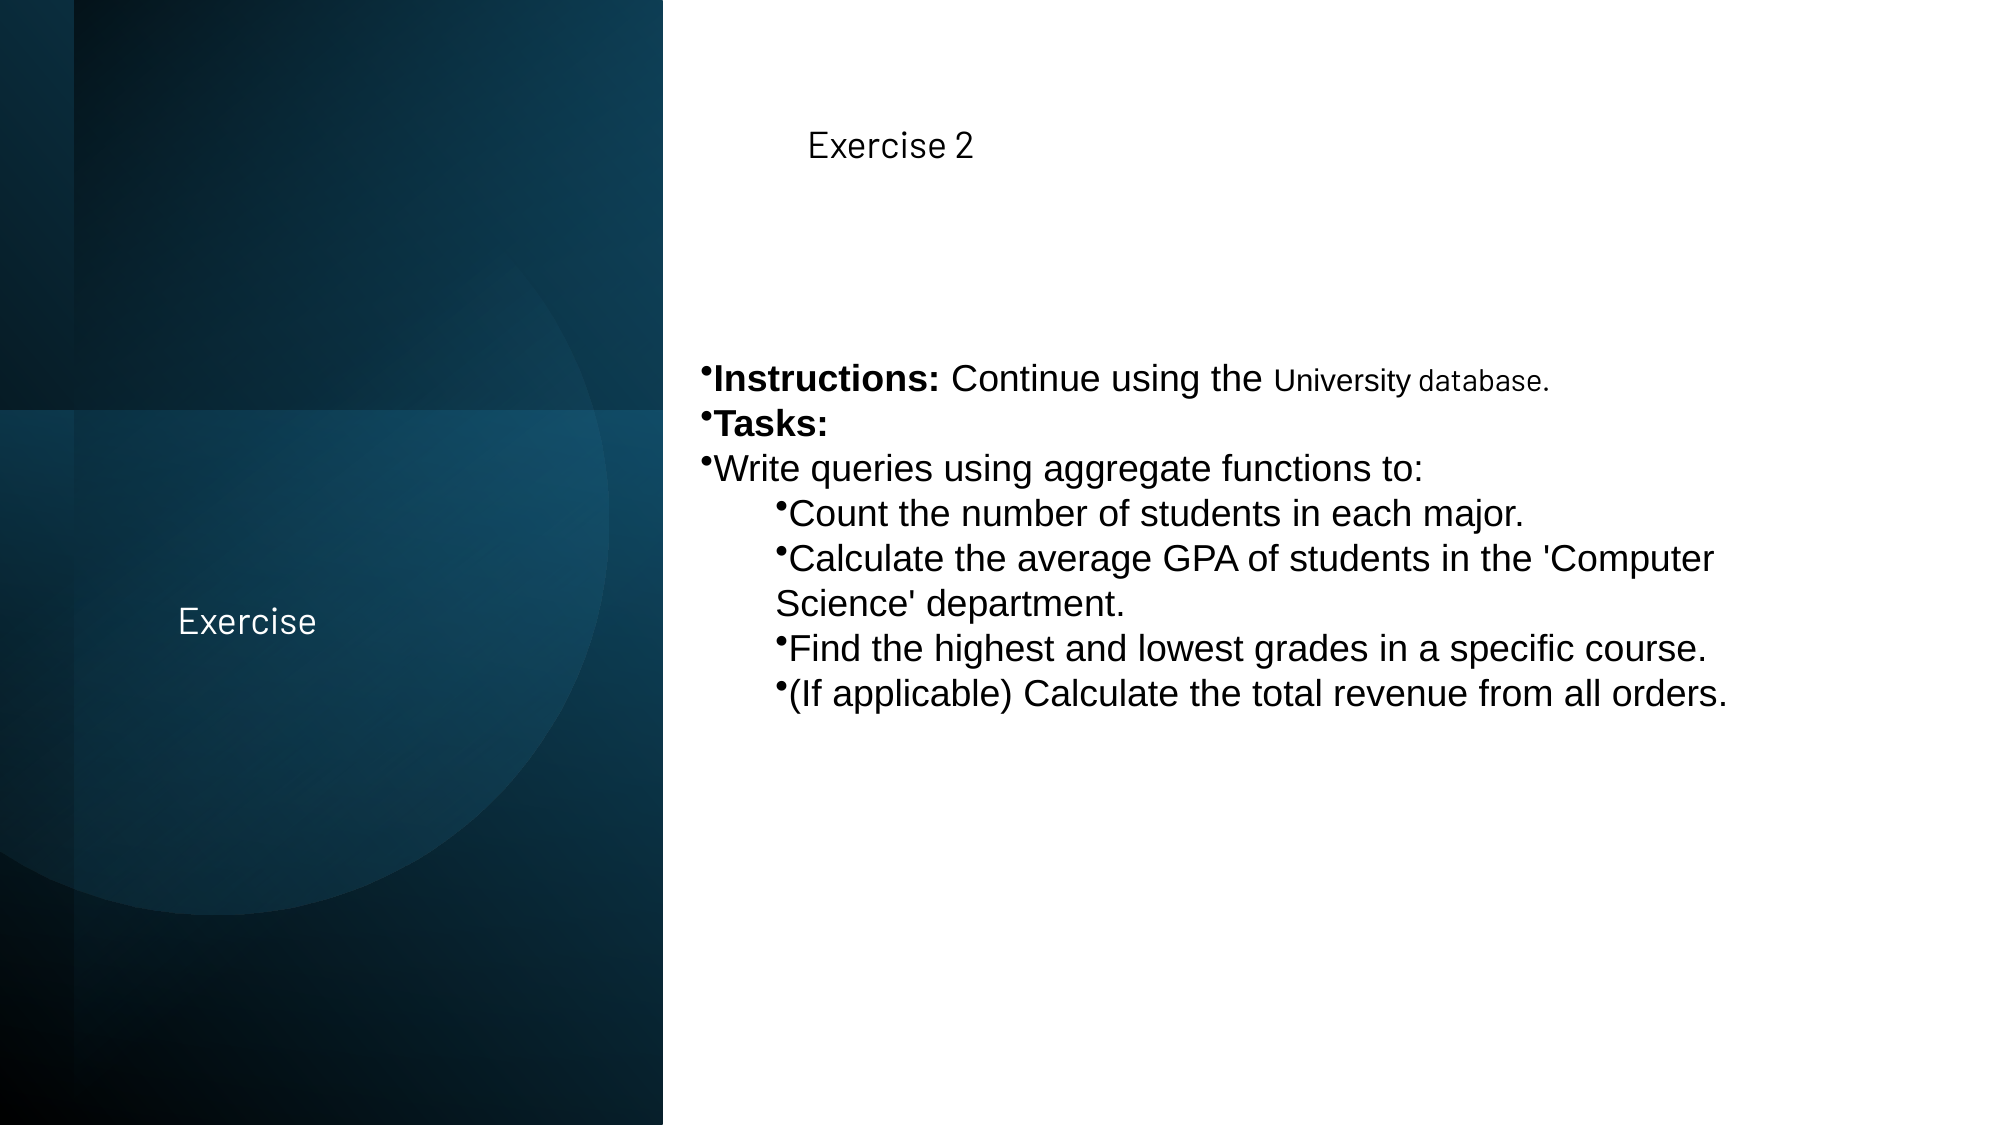

Exercise 2

Instructions: Continue using the University database.
Tasks:
Write queries using aggregate functions to:
Count the number of students in each major.
Calculate the average GPA of students in the 'Computer
Science' department.
Find the highest and lowest grades in a specific course.
(If applicable) Calculate the total revenue from all orders.

Exercise